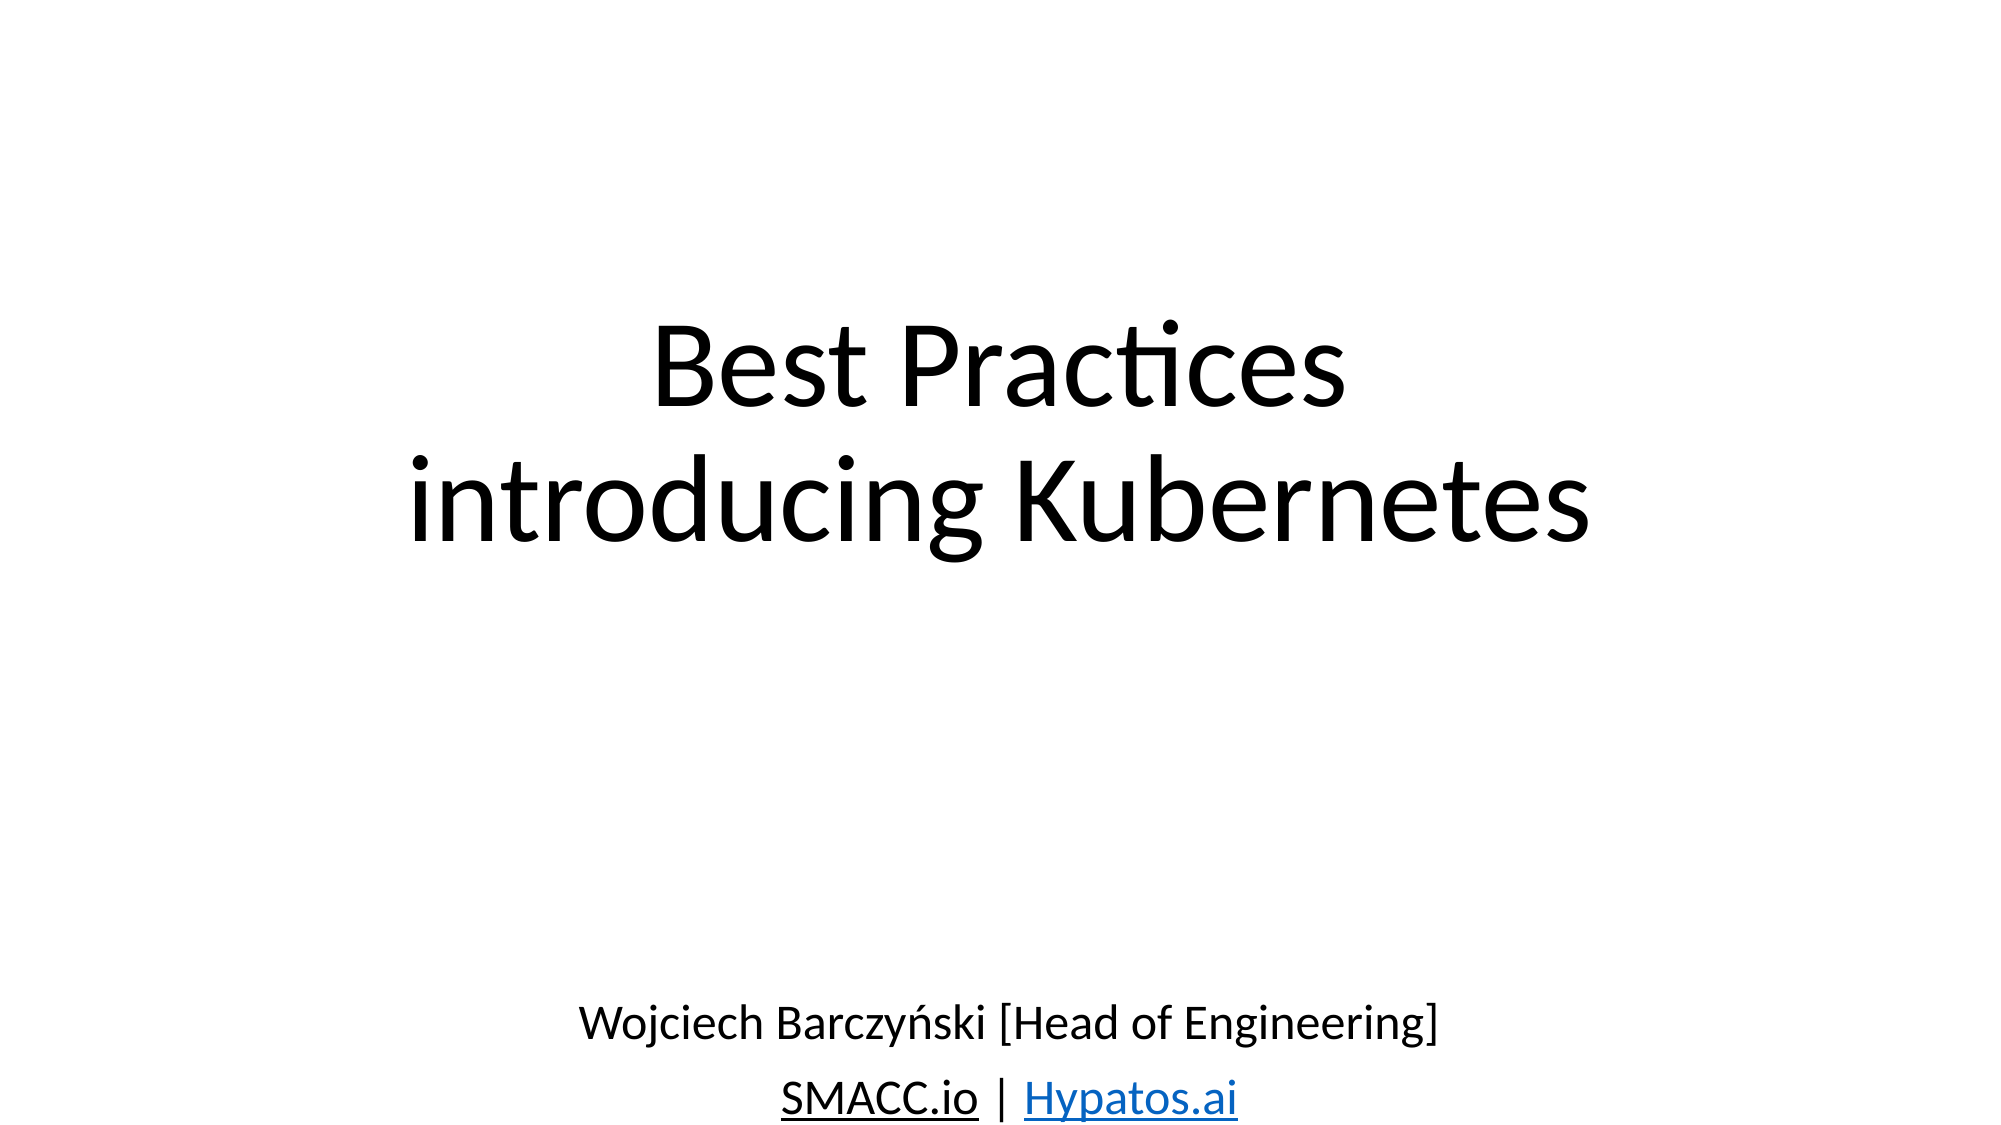

# Best Practices introducing Kubernetes
Wojciech Barczyński [Head of Engineering]
SMACC.io | Hypatos.ai